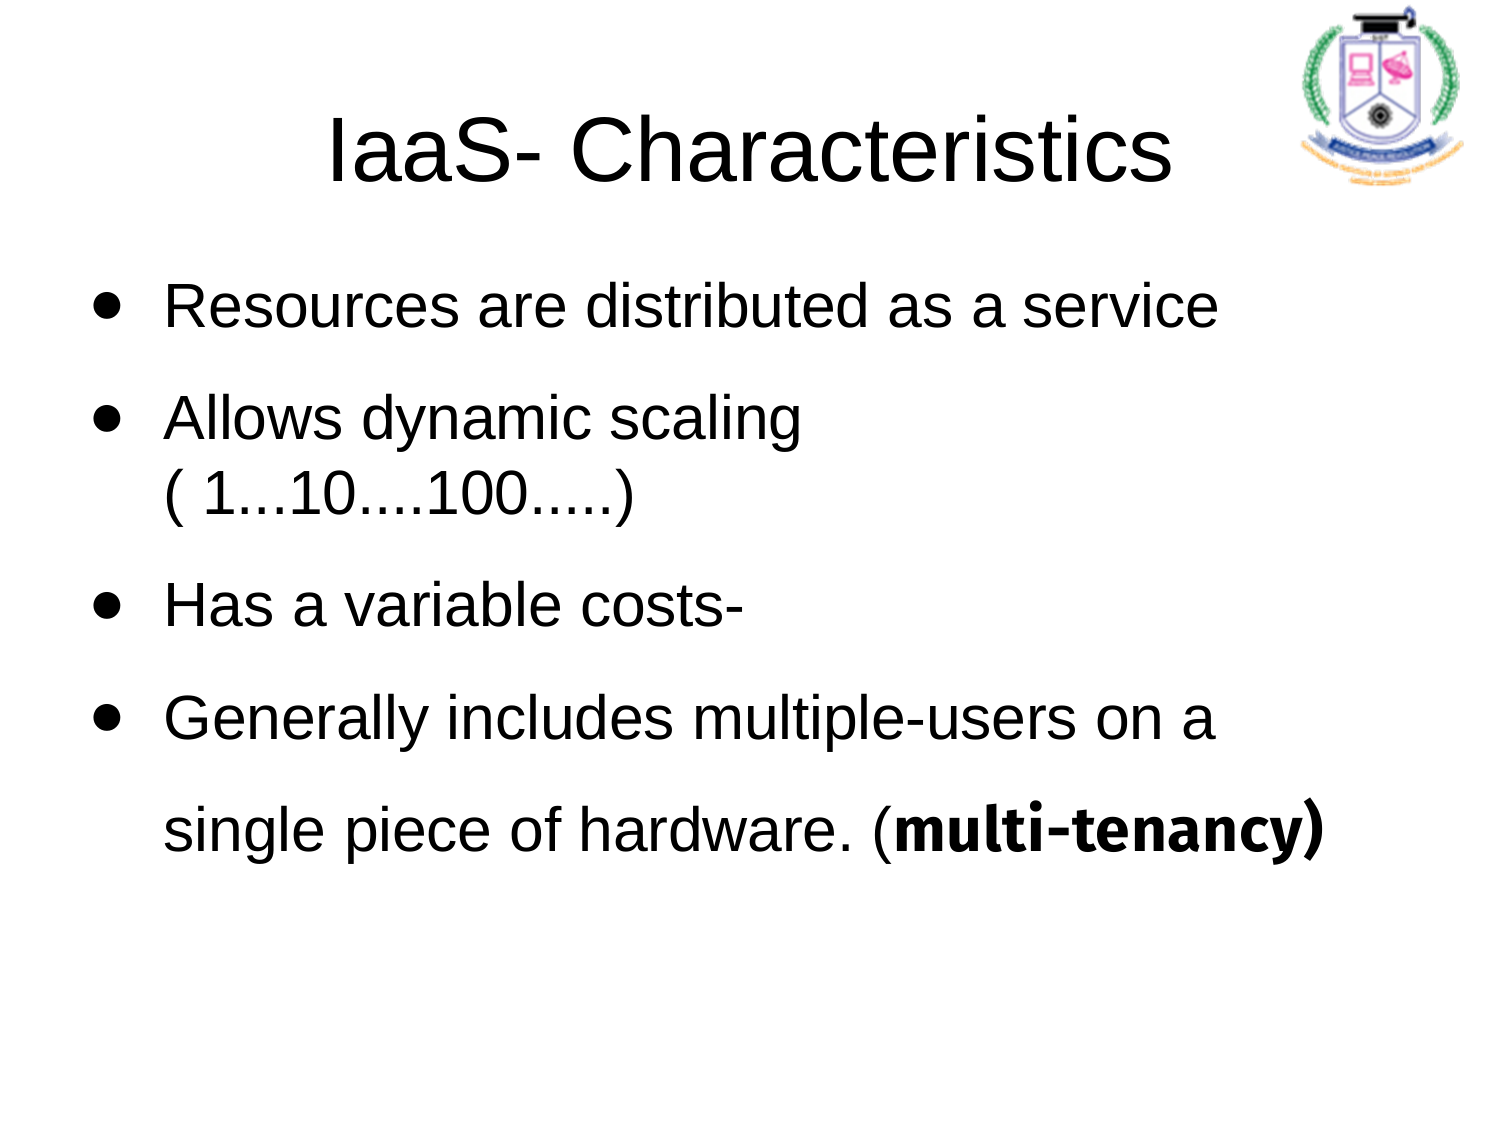

# IaaS- Characteristics
Resources are distributed as a service
Allows dynamic scaling	( 1...10....100.....)
Has a variable costs-
Generally includes multiple-users on a  single piece of hardware. (multi-tenancy)